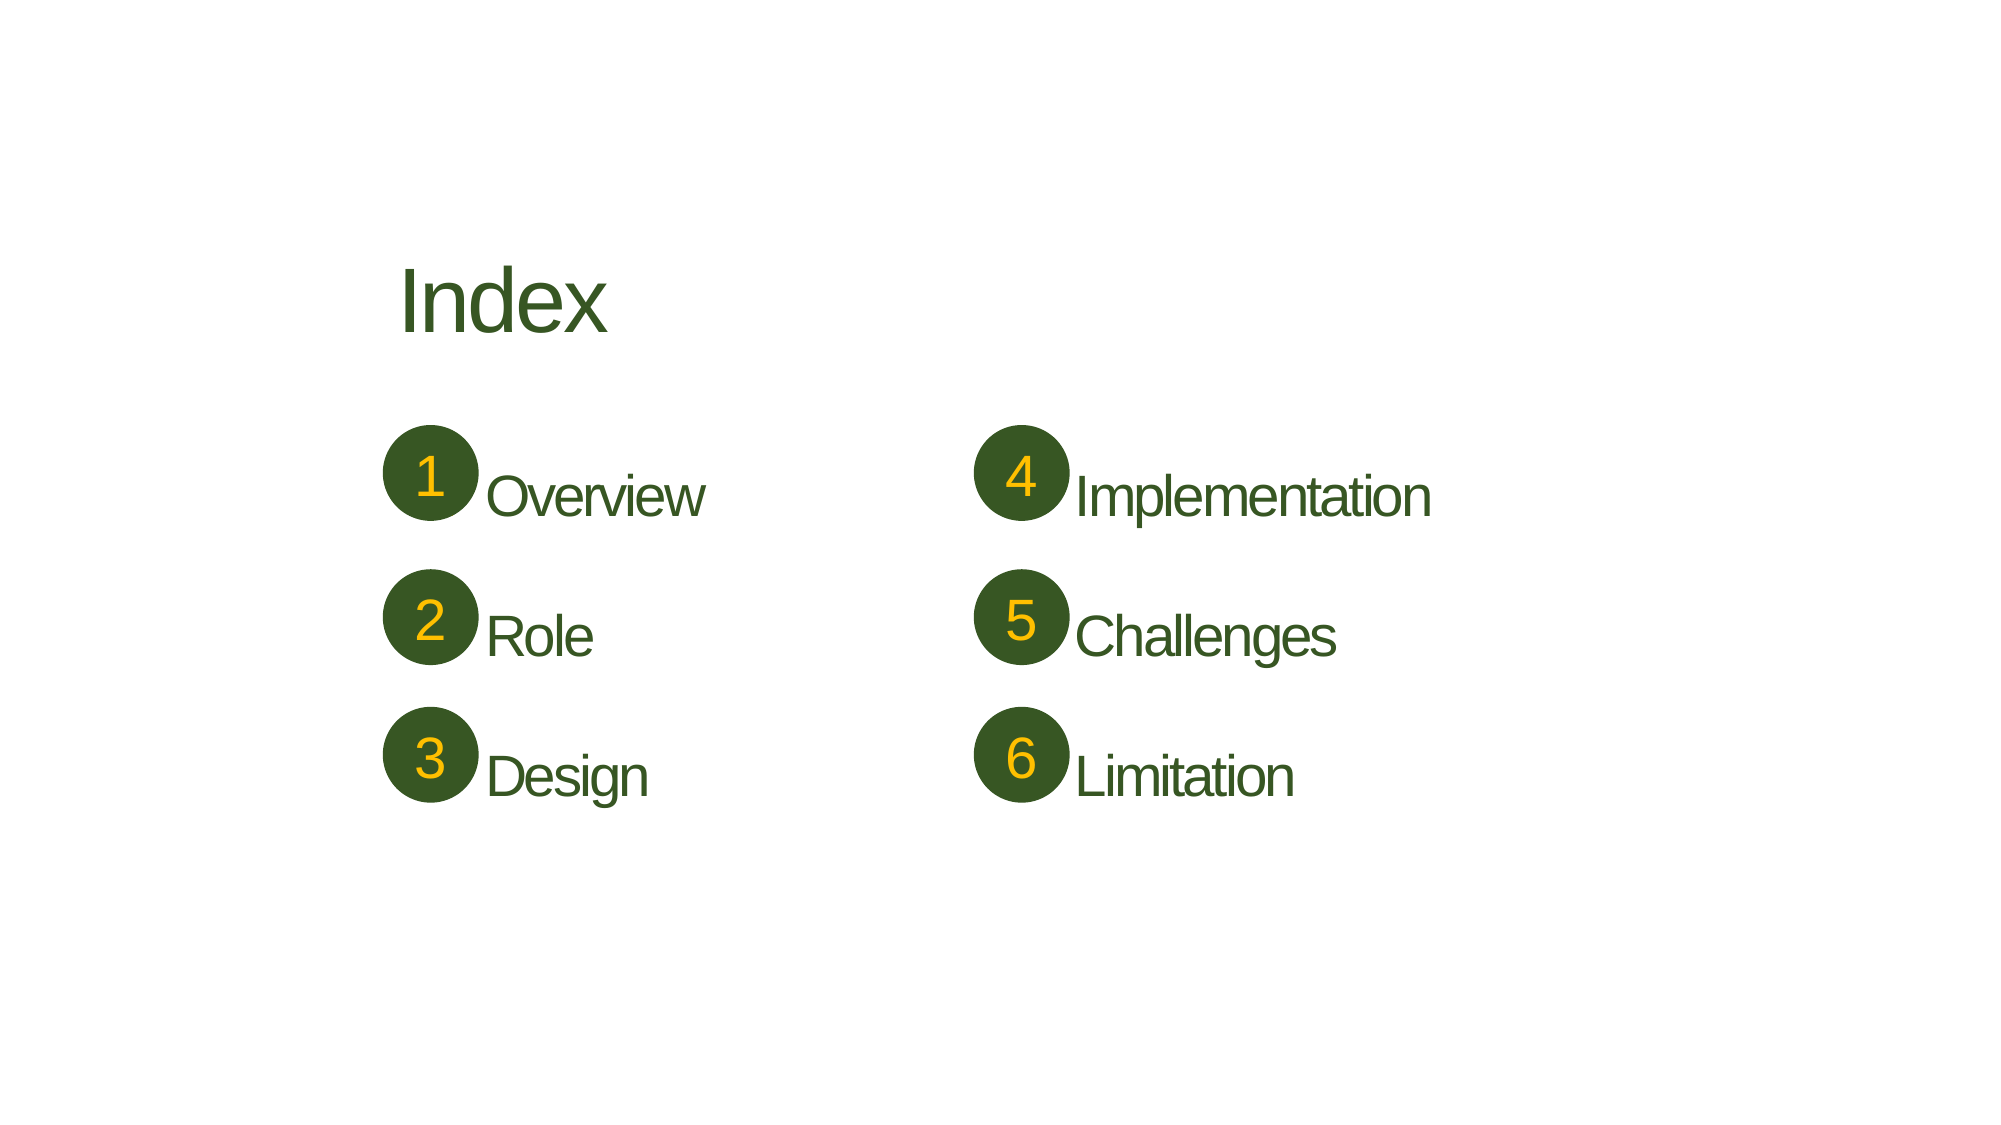

Index
Overview
Role
Design

Implementation
Challenges
Limitation
1
4
2
5
3
6